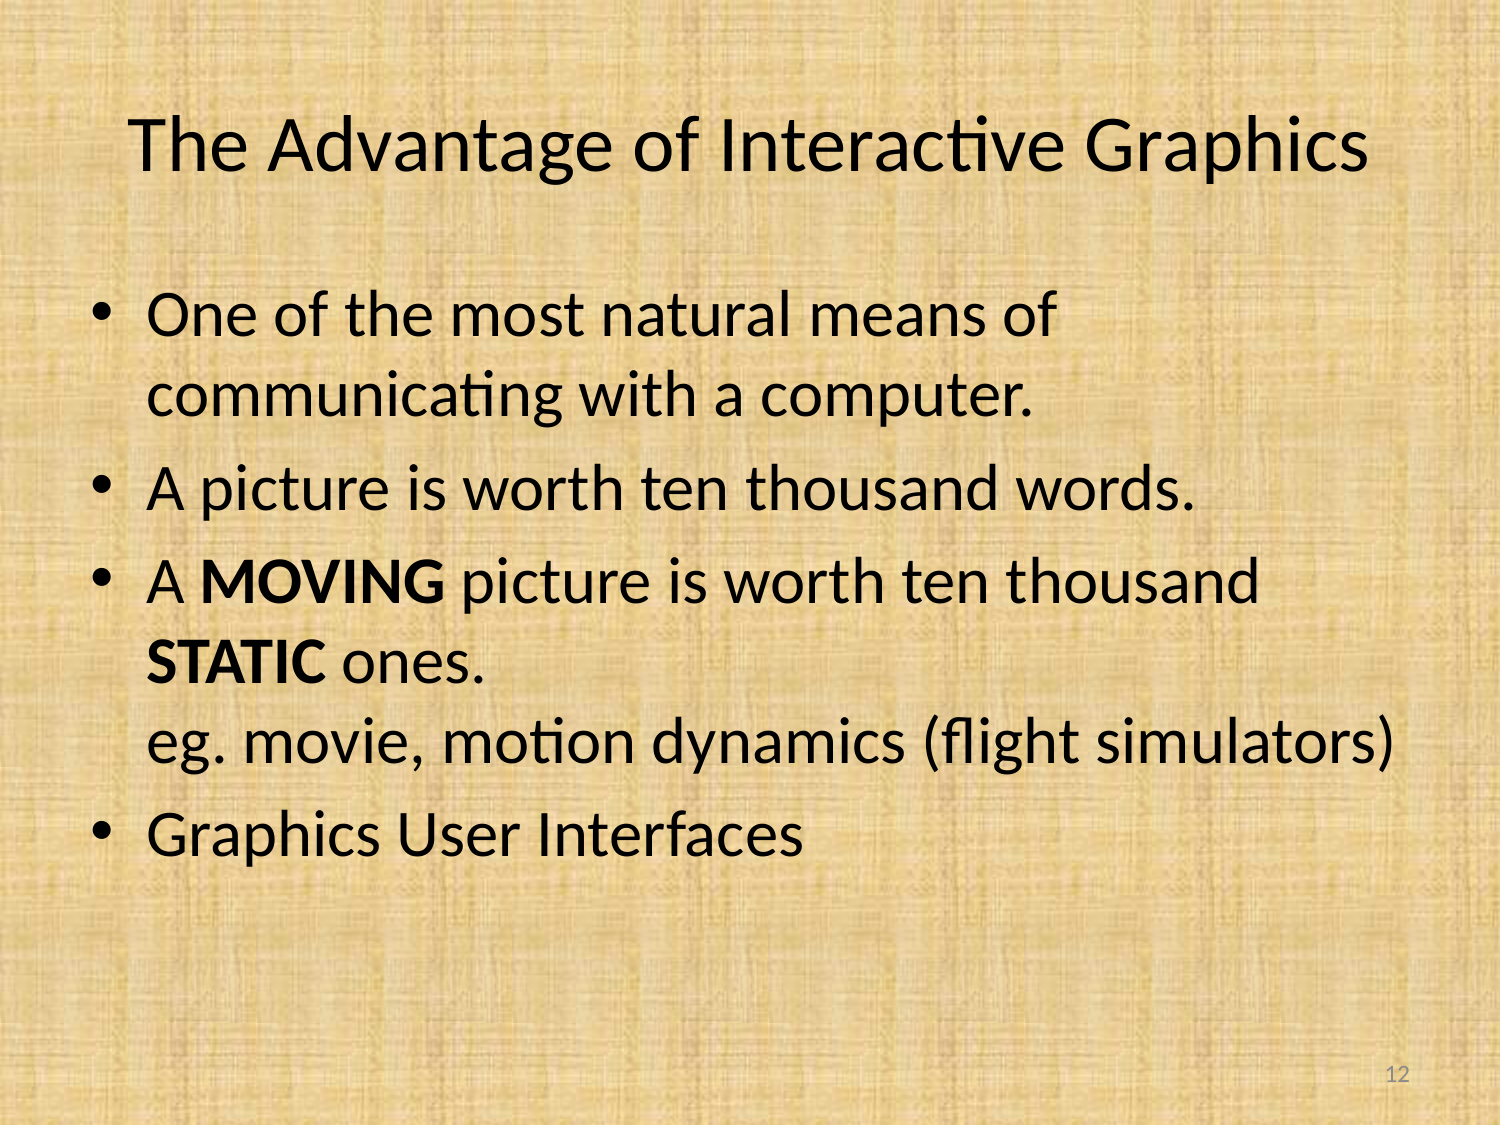

# The Advantage of Interactive Graphics
One of the most natural means of communicating with a computer.
A picture is worth ten thousand words.
A MOVING picture is worth ten thousand STATIC ones.
eg. movie, motion dynamics (flight simulators)
Graphics User Interfaces
12